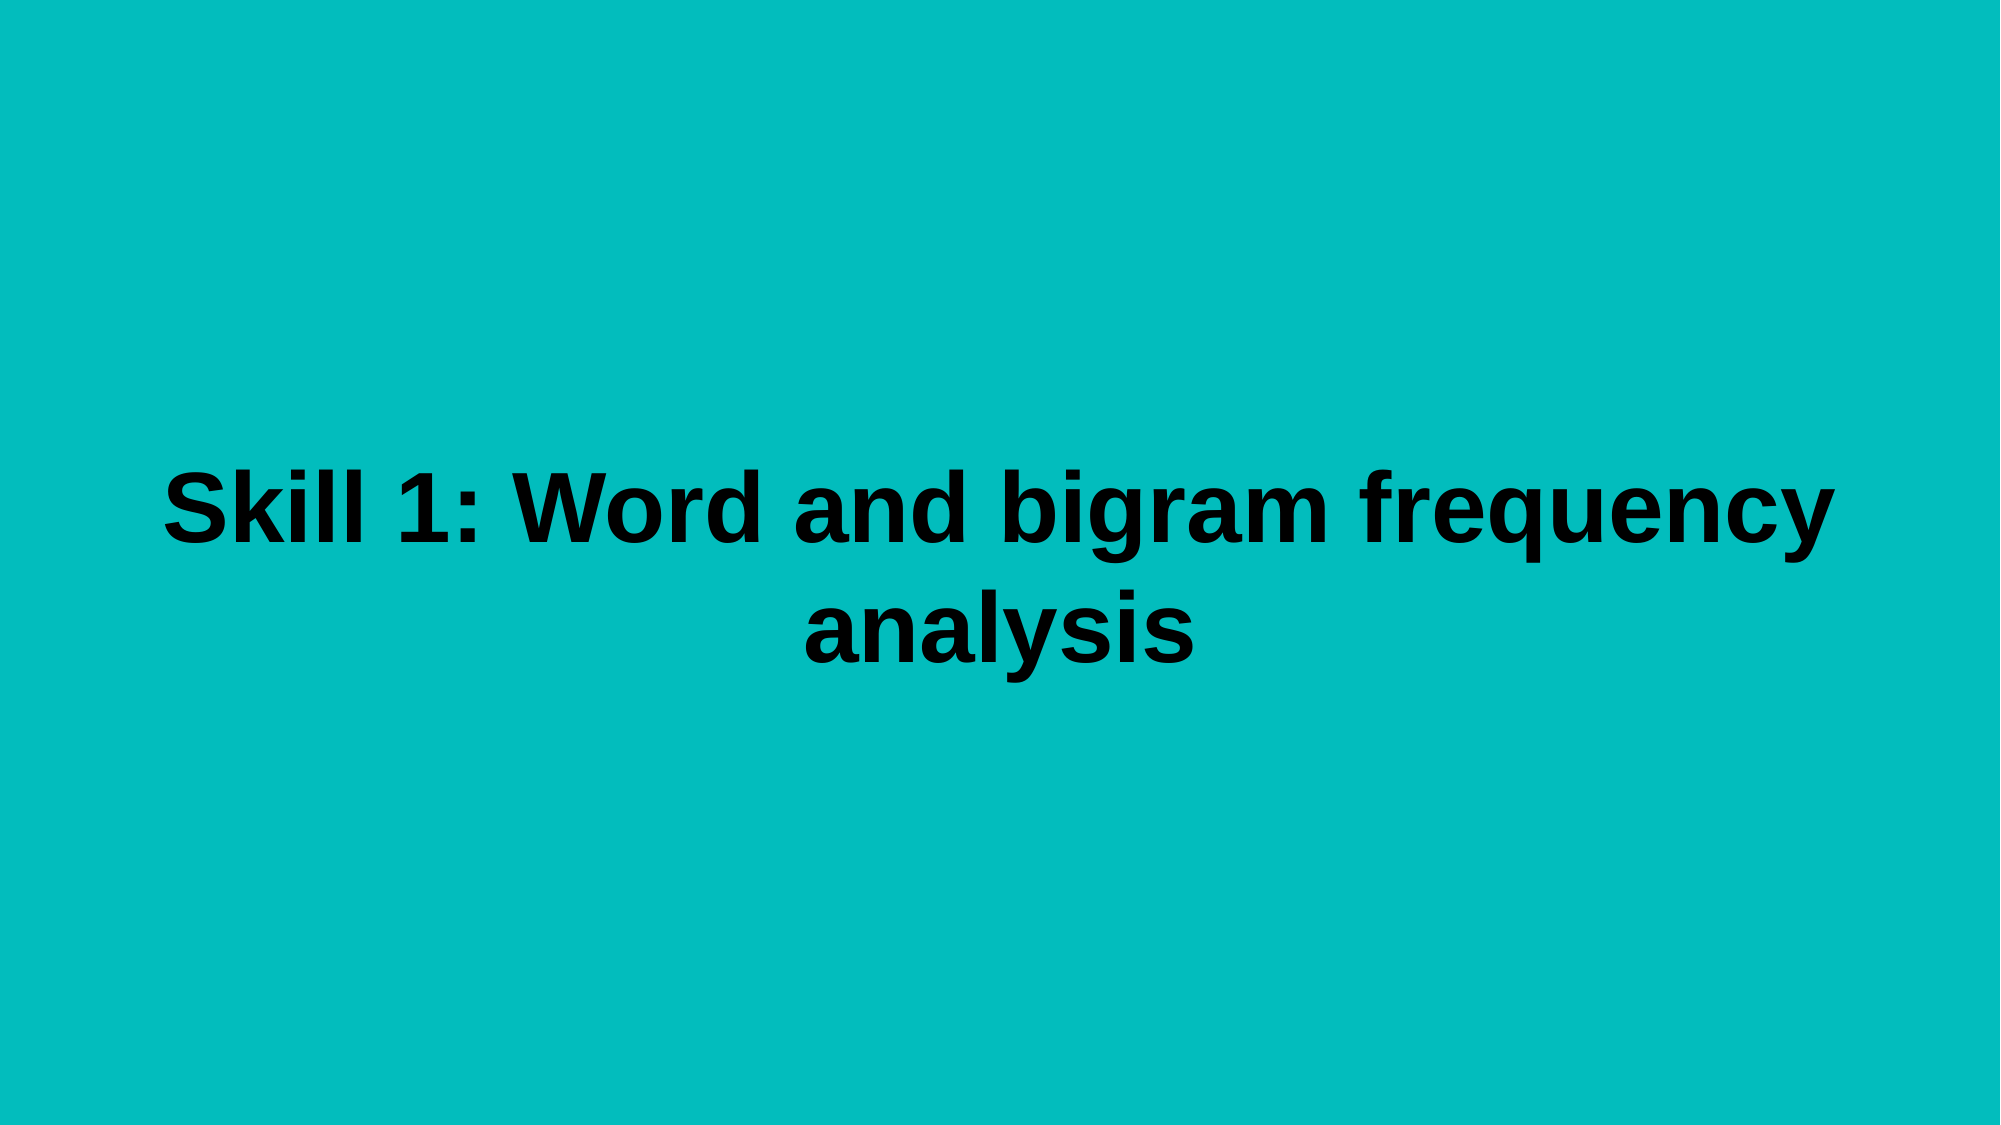

Skill 1: Word and bigram frequency analysis